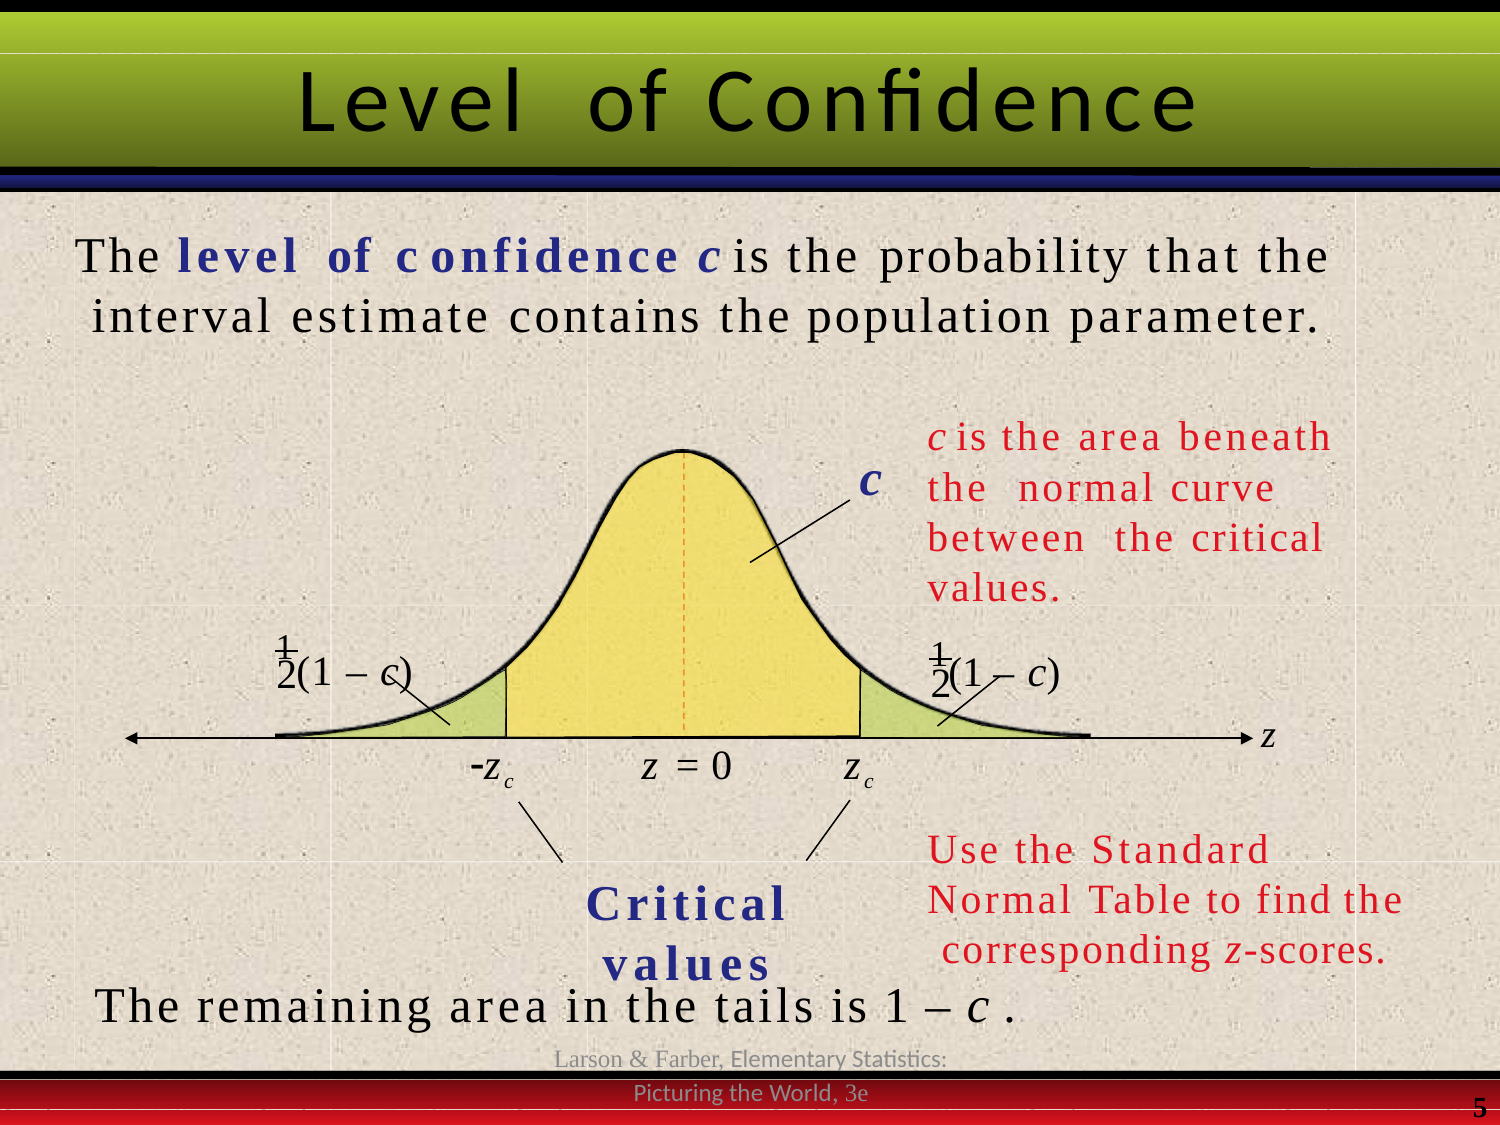

# Level	of	Confidence

The level	of	c onfidence	c is the probability that the  interval estimate contains the population parameter.
c is the area beneath the  normal curve between  the critical values.
c

1(1 – c)
1(1 – c)

2

2

z

−zc
z = 0
zc

Use the Standard  Normal Table to find the  corresponding z-scores.
Critical
values
The remaining area in the tails is 1 – c .
Larson & Farber, Elementary Statistics: Picturing the World, 3e

5